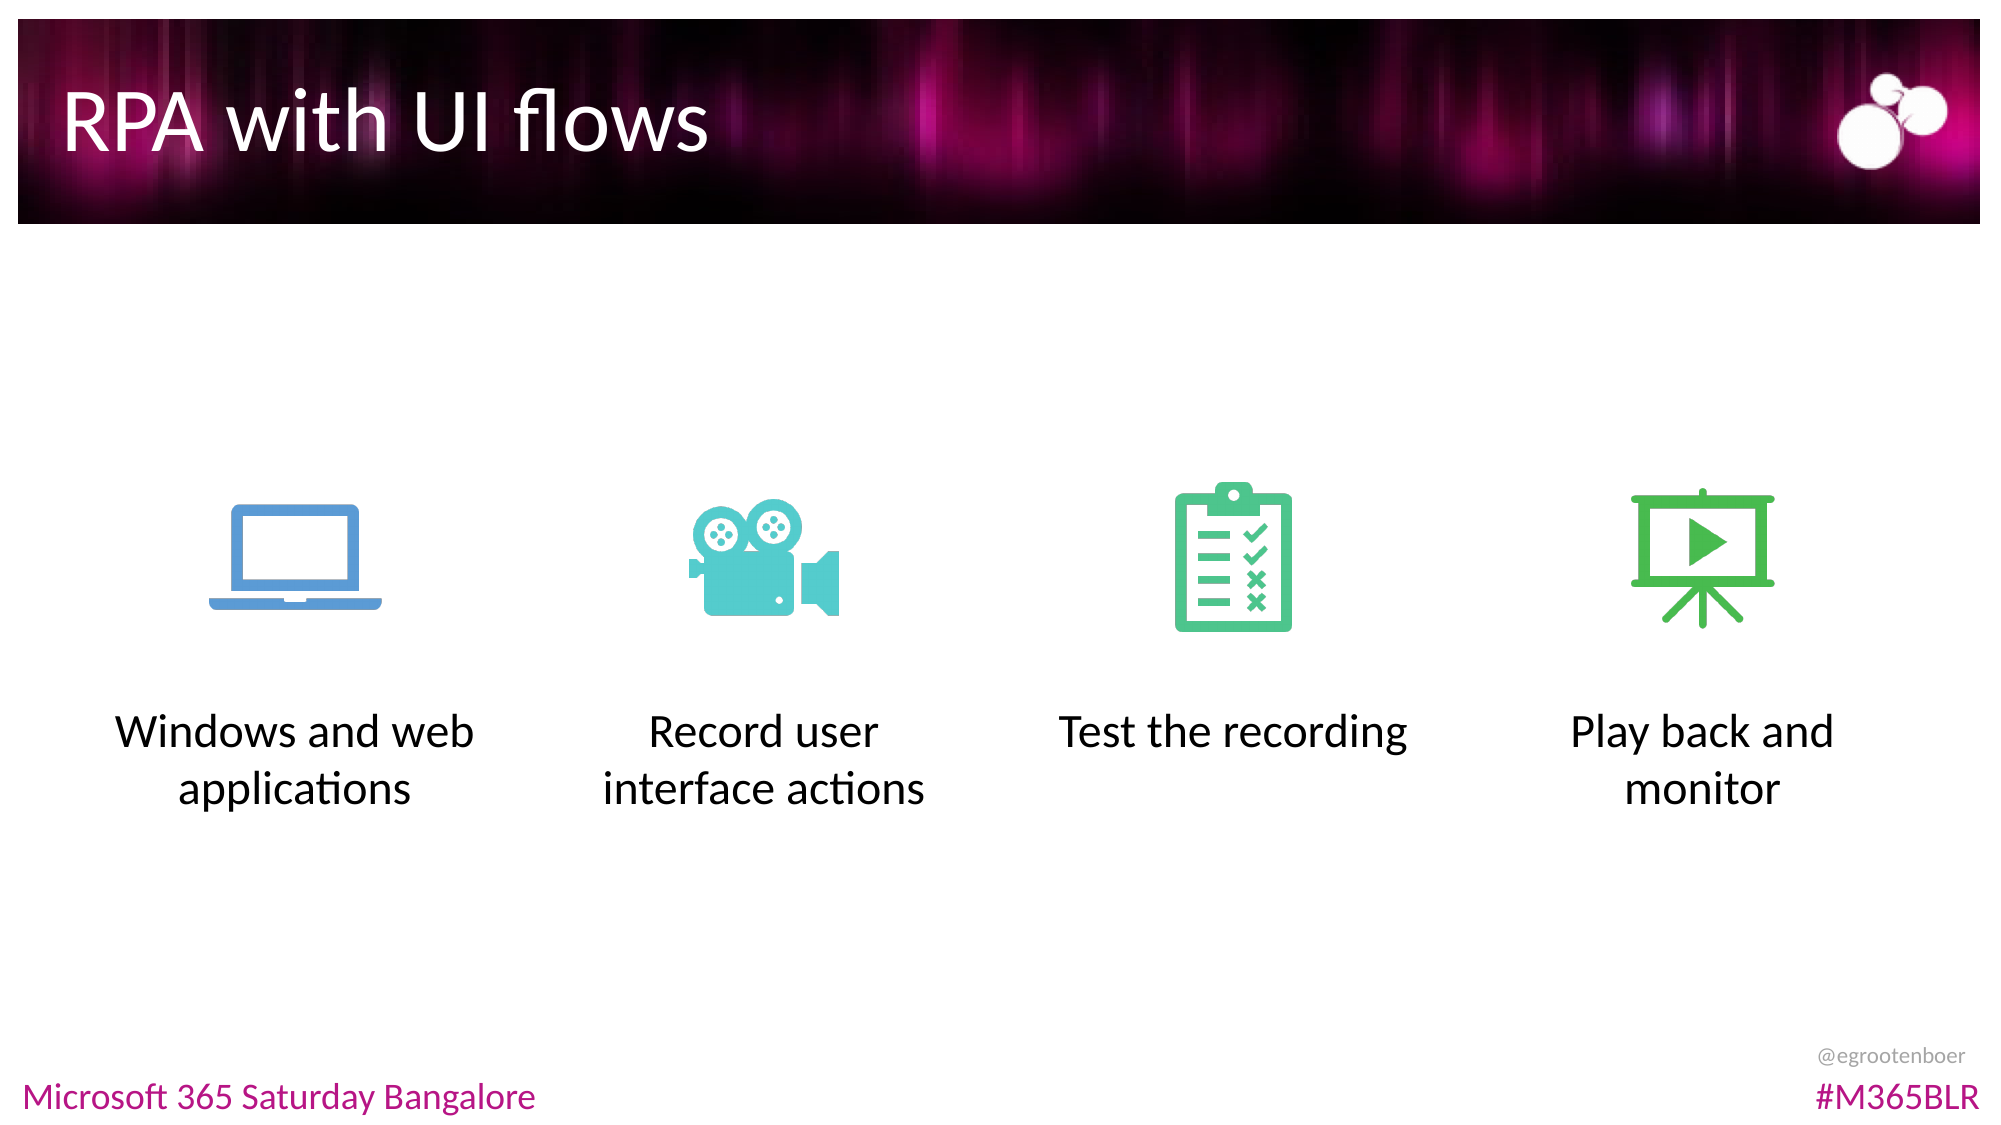

# RPA with UI flows
Windows and web applications
Record user interface actions
Test the recording
Play back and monitor